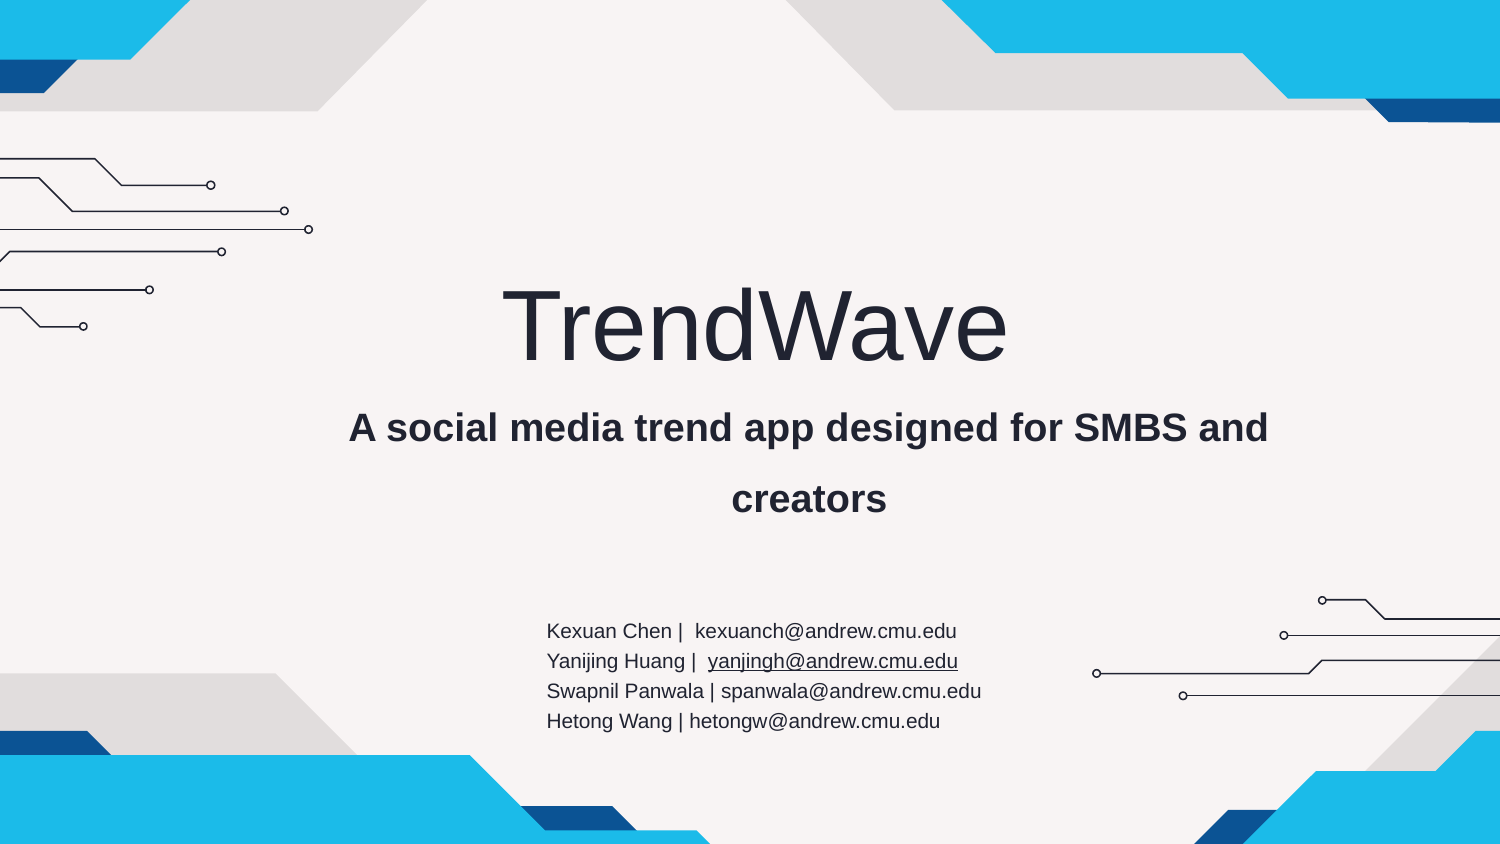

# TrendWave
A social media trend app designed for SMBS and creators

.
Kexuan Chen |  kexuanch@andrew.cmu.edu

Yanijing Huang |  yanjingh@andrew.cmu.edu

Swapnil Panwala | spanwala@andrew.cmu.edu

Hetong Wang | hetongw@andrew.cmu.edu